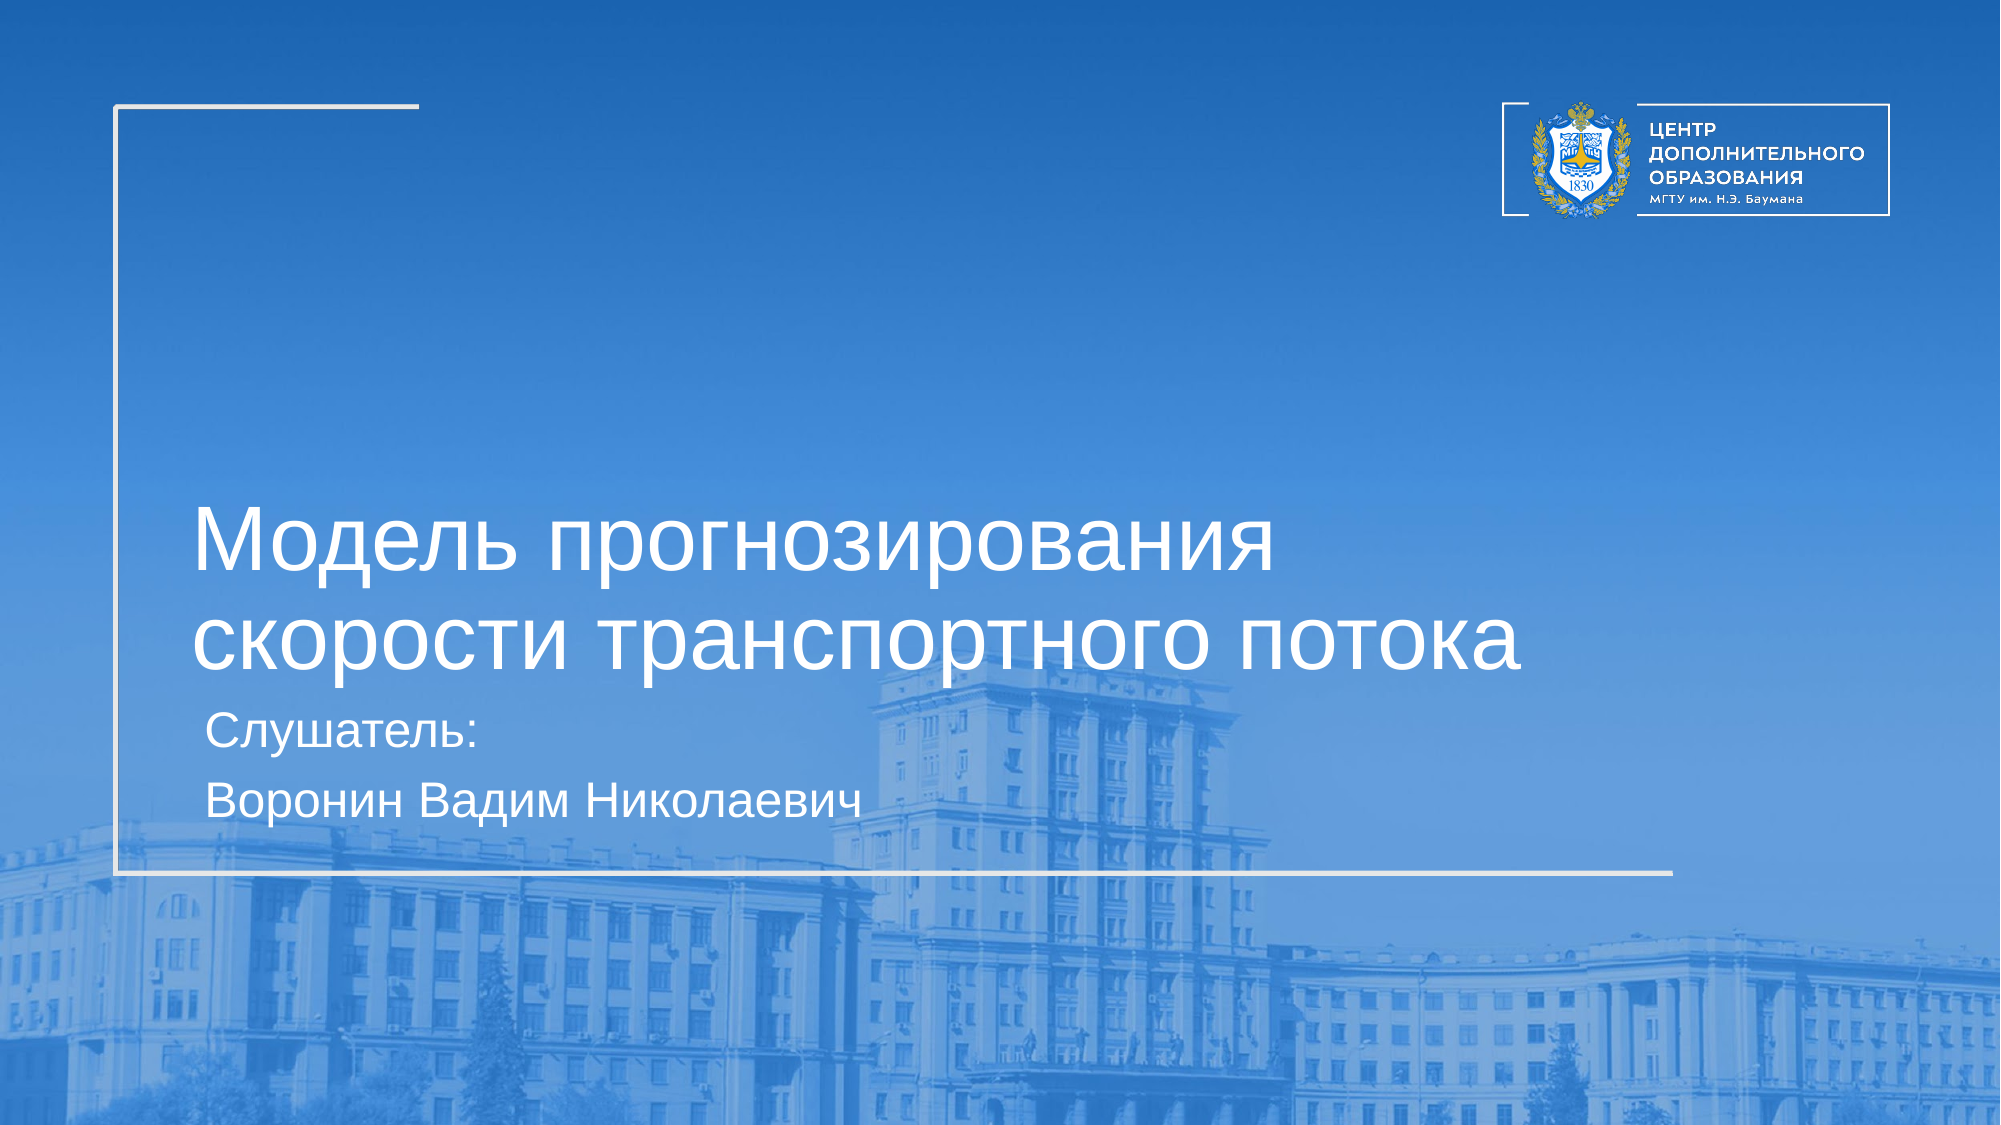

# Модель прогнозирования скорости транспортного потока
Слушатель:
Воронин Вадим Николаевич